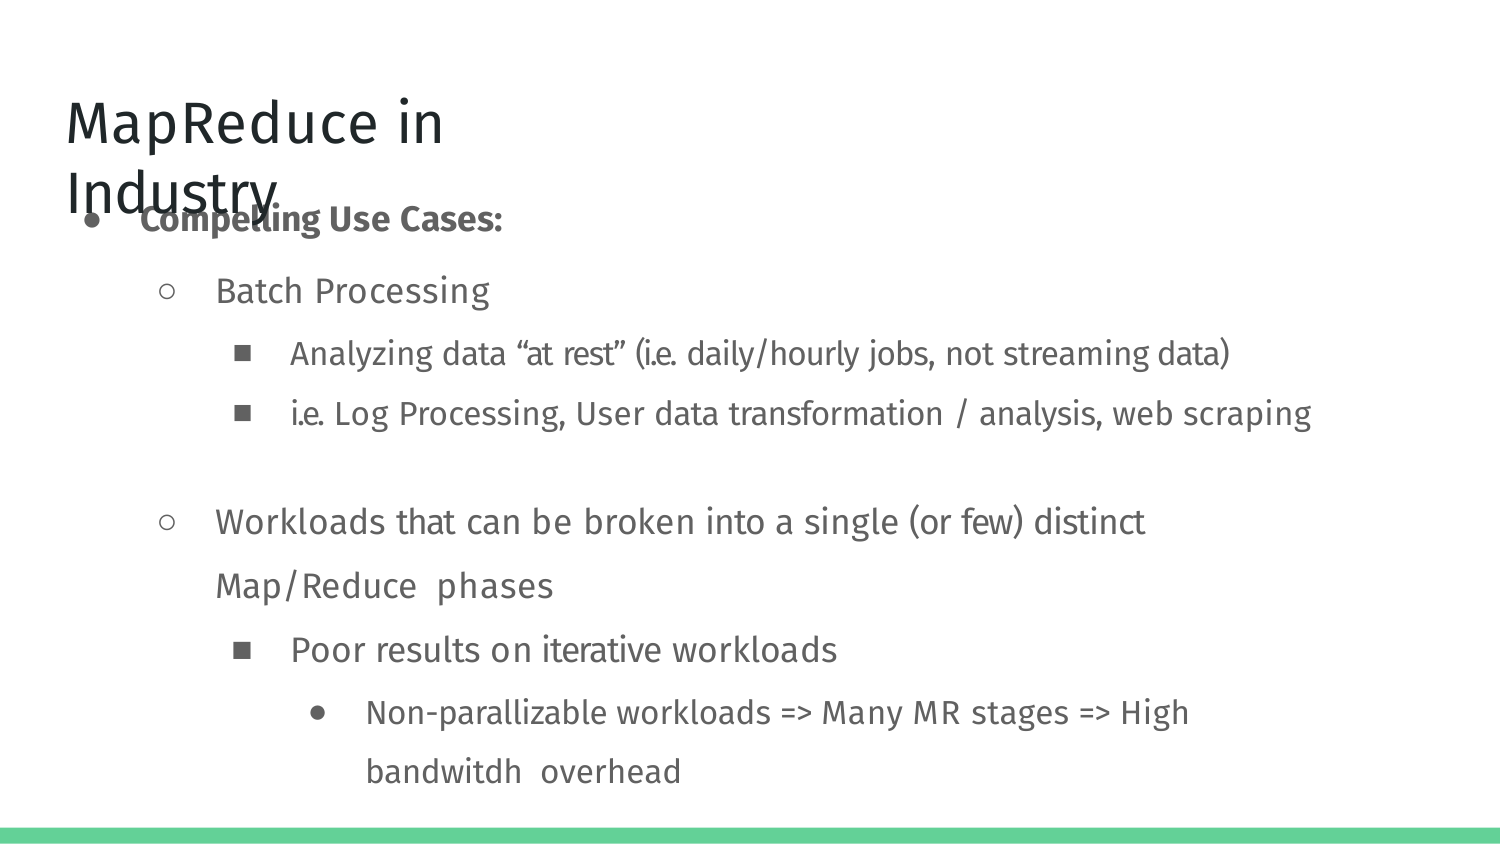

# MapReduce in Industry
Compelling Use Cases:
Batch Processing
Analyzing data “at rest” (i.e. daily/hourly jobs, not streaming data)
i.e. Log Processing, User data transformation / analysis, web scraping

Workloads that can be broken into a single (or few) distinct Map/Reduce  phases
Poor results on iterative workloads
Non-parallizable workloads => Many MR stages => High bandwitdh  overhead